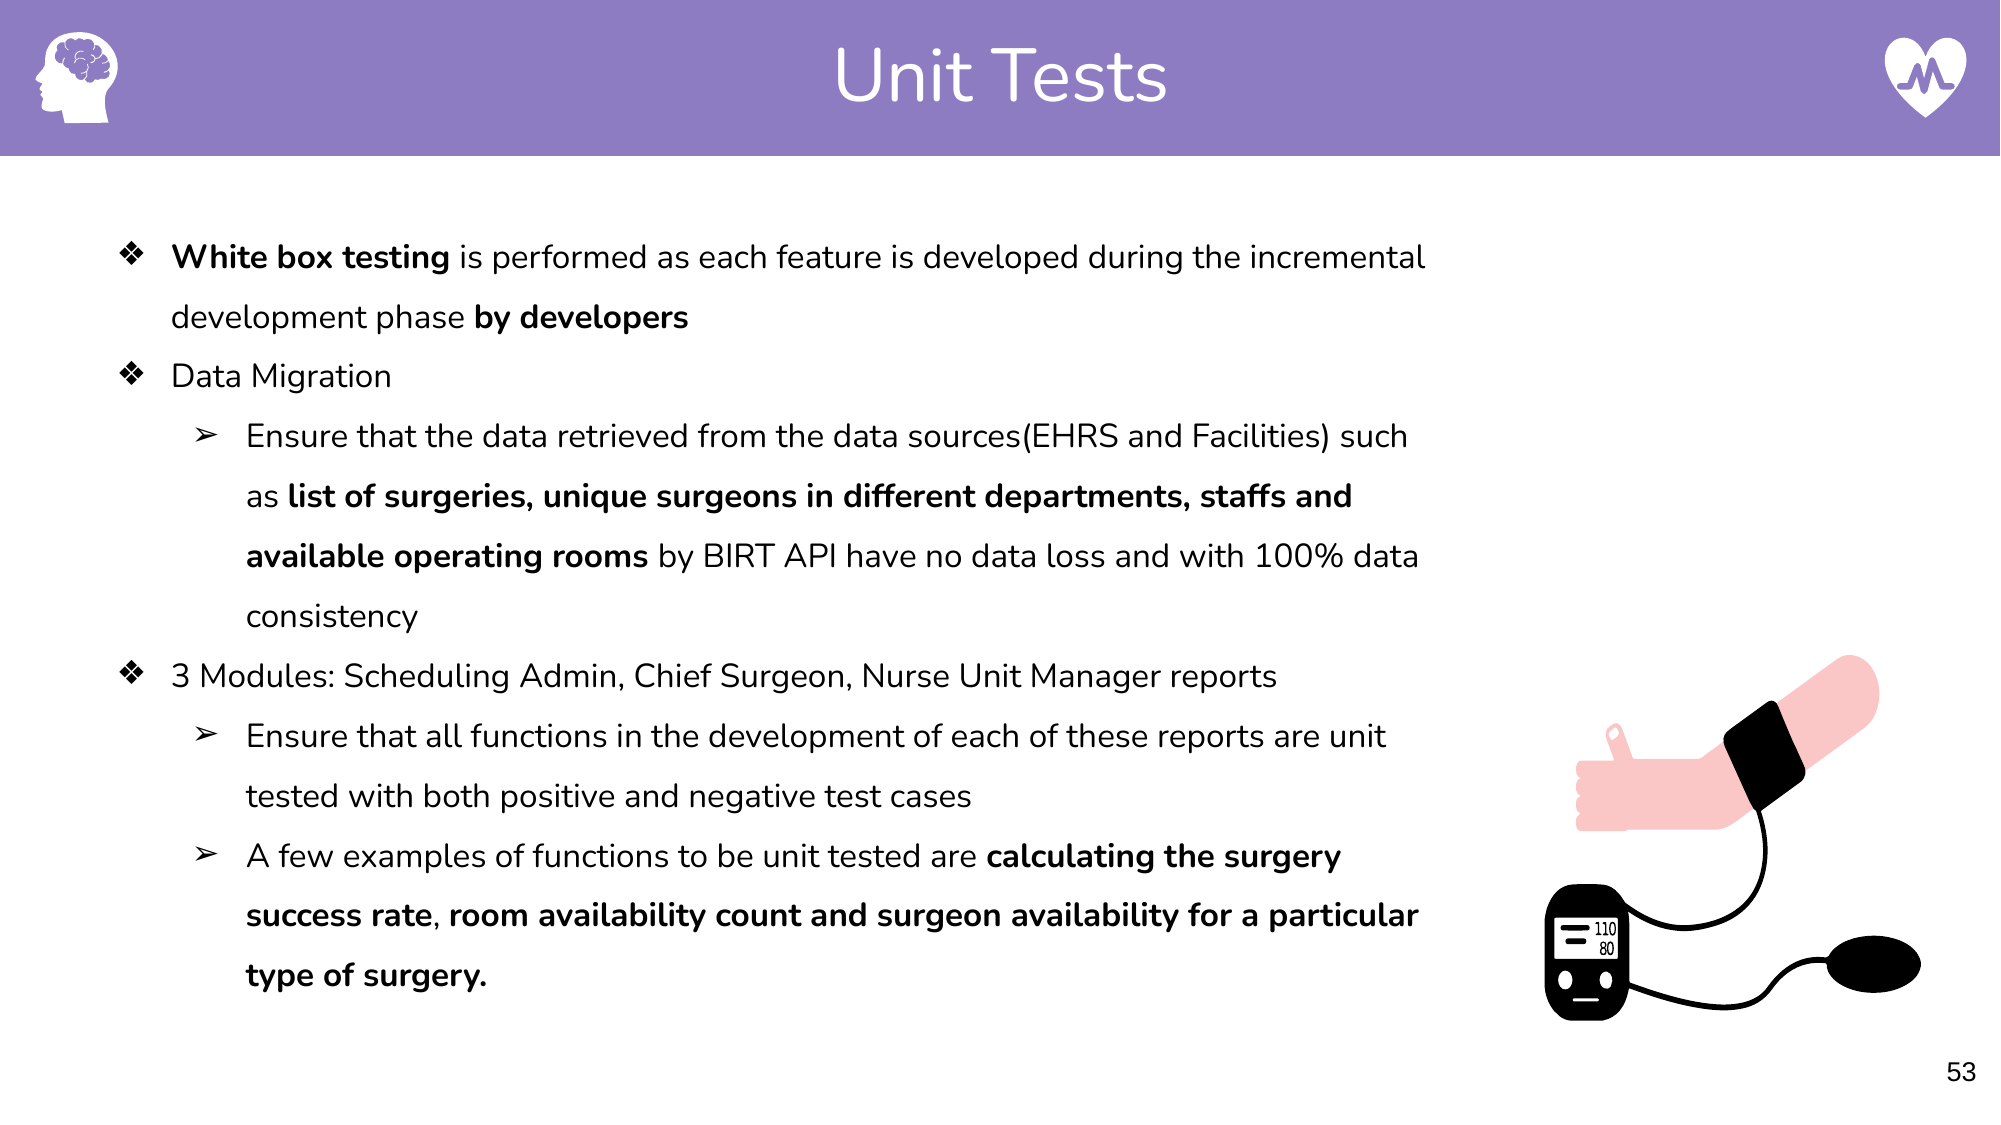

Unit Tests

White box testing is performed as each feature is developed during the incremental development phase by developers
Data Migration
Ensure that the data retrieved from the data sources(EHRS and Facilities) such as list of surgeries, unique surgeons in different departments, staffs and available operating rooms by BIRT API have no data loss and with 100% data consistency
3 Modules: Scheduling Admin, Chief Surgeon, Nurse Unit Manager reports
Ensure that all functions in the development of each of these reports are unit tested with both positive and negative test cases
A few examples of functions to be unit tested are calculating the surgery success rate, room availability count and surgeon availability for a particular type of surgery.

53